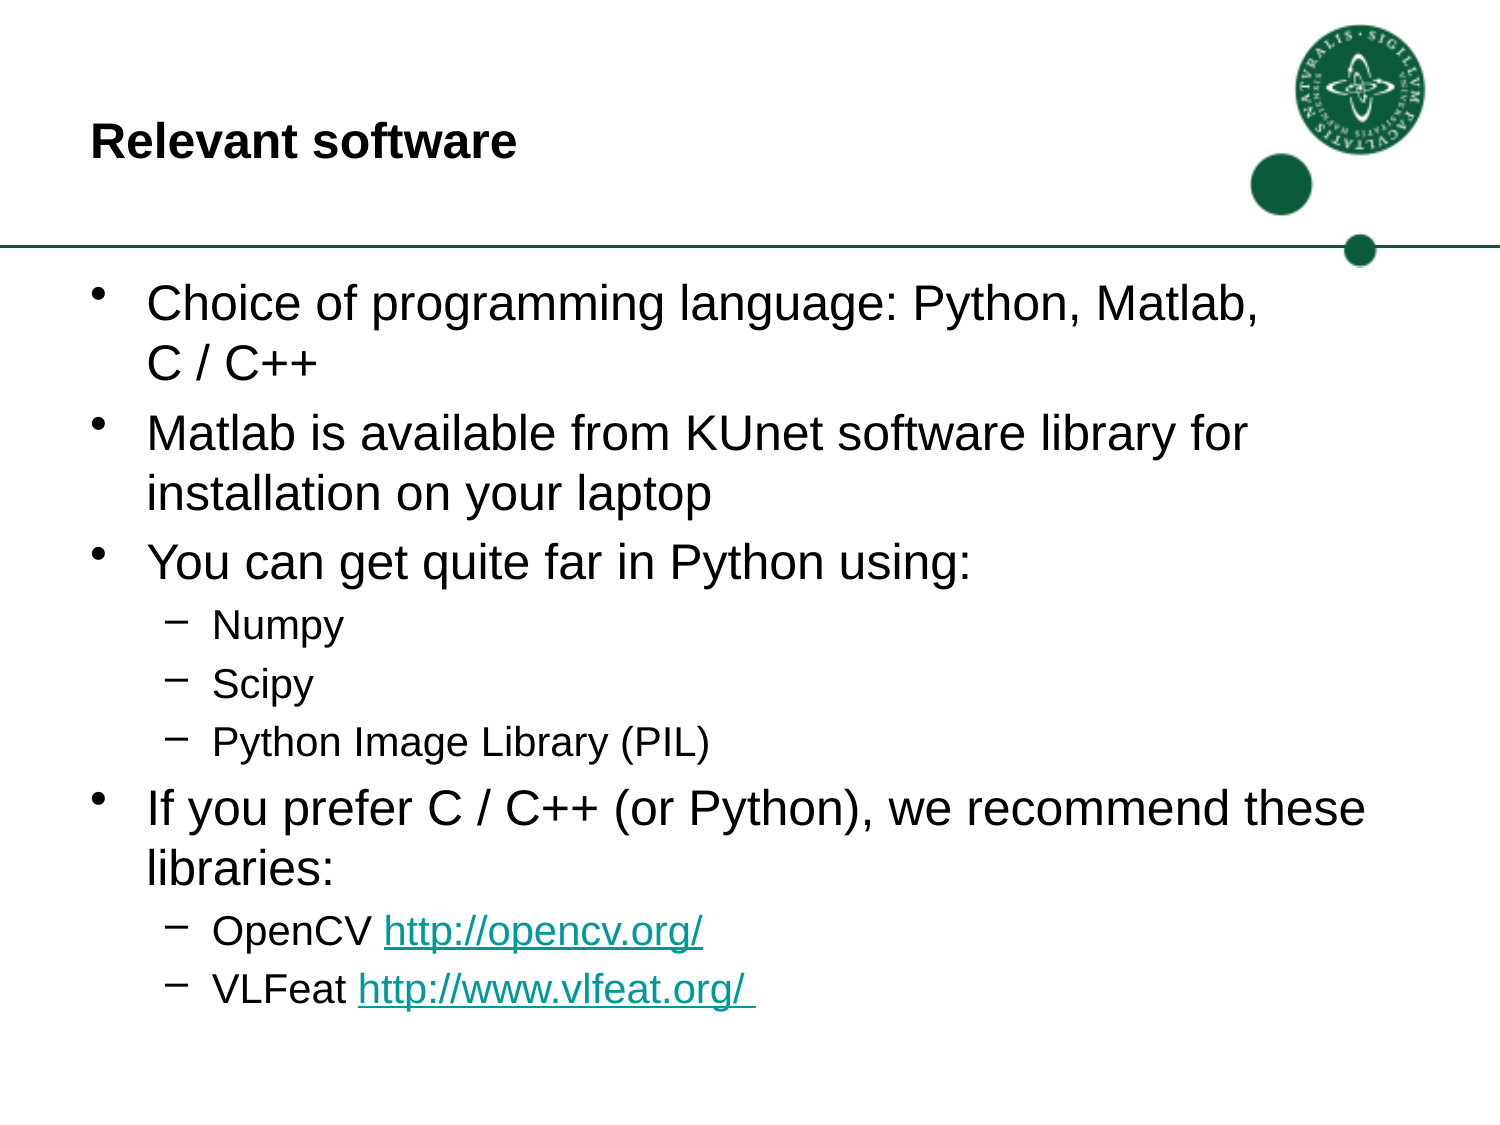

# Relevant software
Choice of programming language: Python, Matlab,
C / C++
Matlab is available from KUnet software library for installation on your laptop
You can get quite far in Python using:
Numpy
Scipy
Python Image Library (PIL)
If you prefer C / C++ (or Python), we recommend these libraries:
OpenCV http://opencv.org/
VLFeat http://www.vlfeat.org/